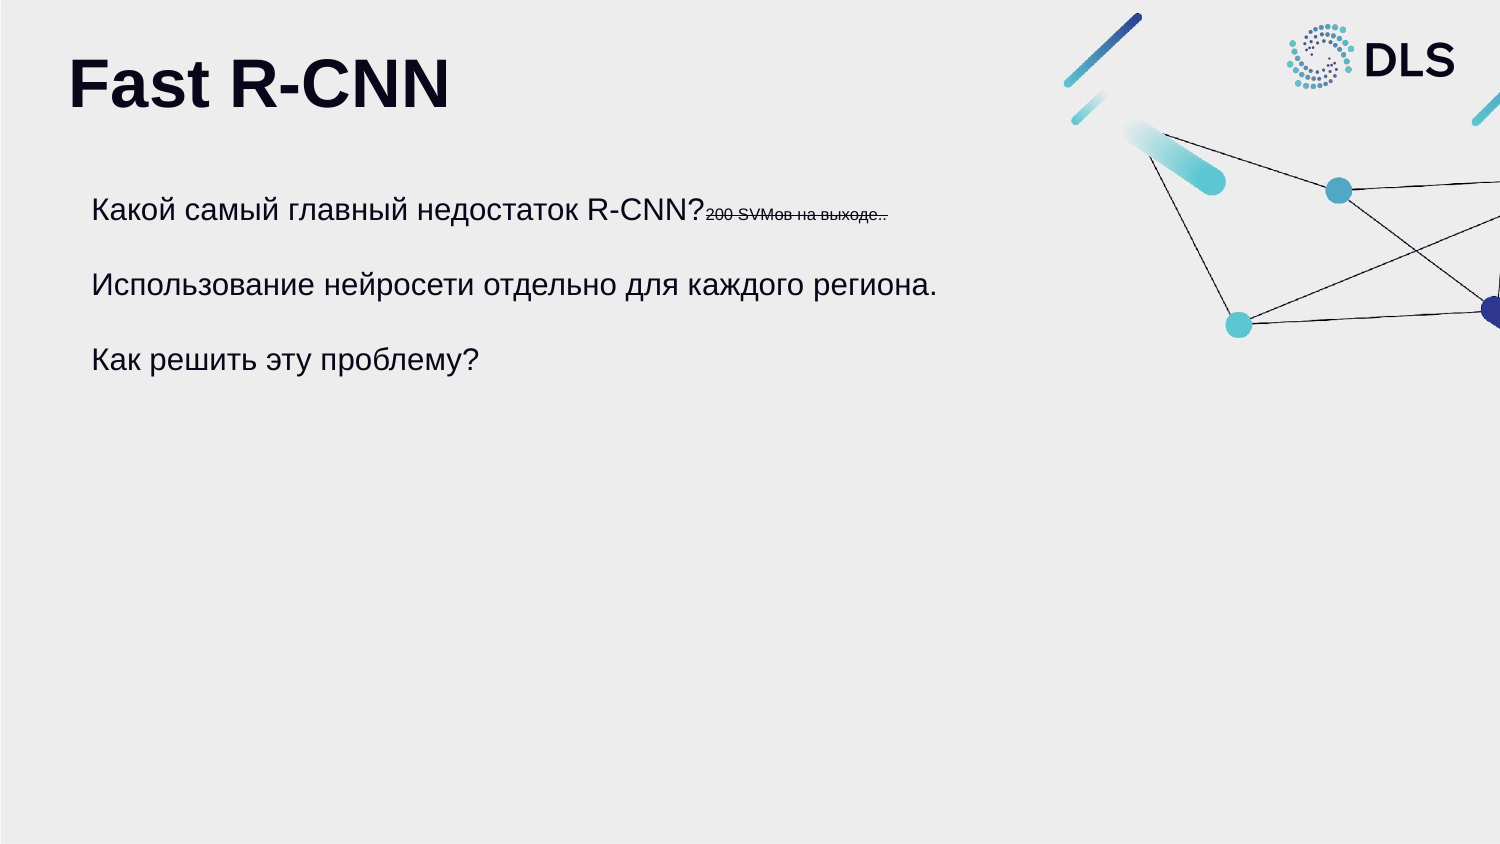

# Fast R-CNN
Какой самый главный недостаток R-CNN?200 SVMов на выходе..

Использование нейросети отдельно для каждого региона.

Как решить эту проблему?